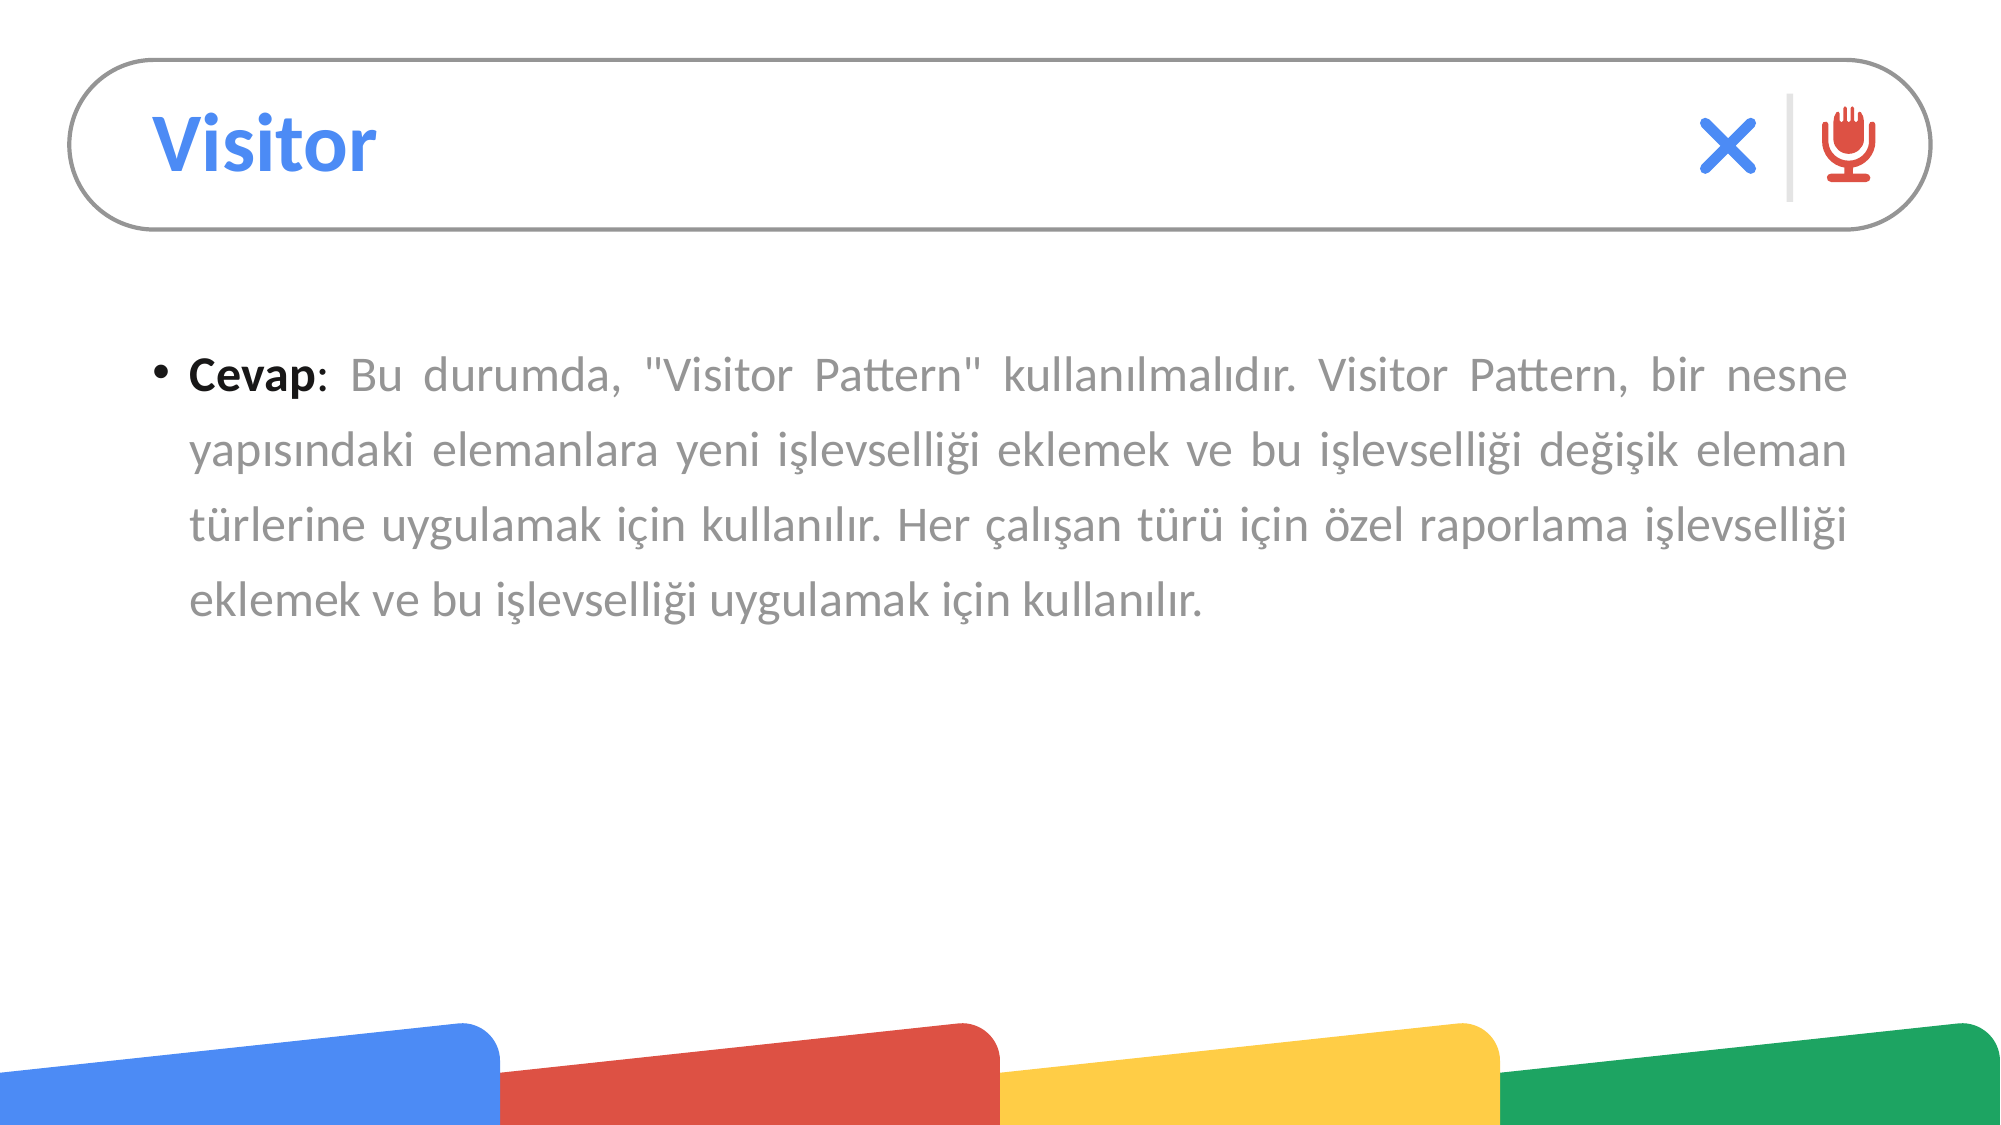

# Visitor

Cevap: Bu durumda, "Visitor Pattern" kullanılmalıdır. Visitor Pattern, bir nesne yapısındaki elemanlara yeni işlevselliği eklemek ve bu işlevselliği değişik eleman türlerine uygulamak için kullanılır. Her çalışan türü için özel raporlama işlevselliği eklemek ve bu işlevselliği uygulamak için kullanılır.